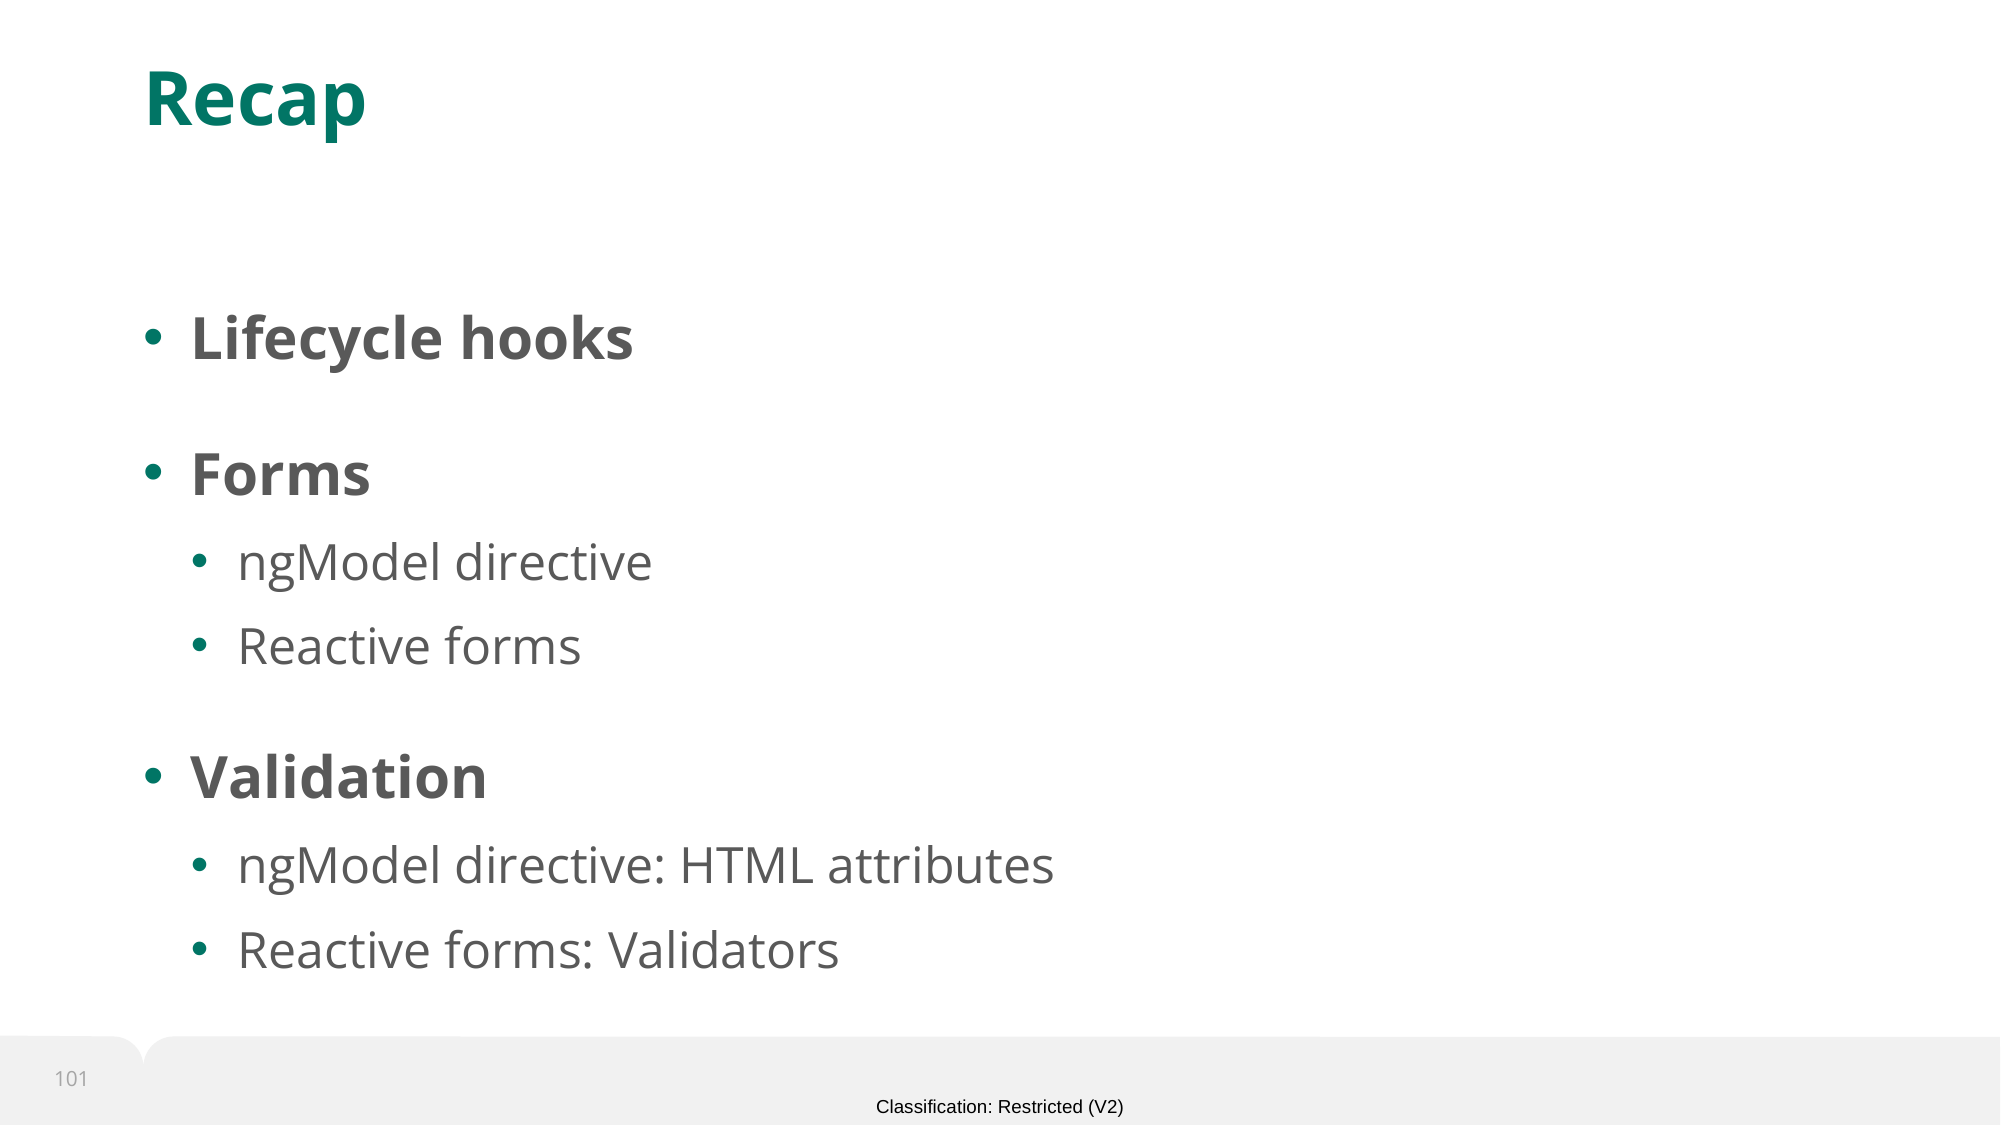

# Recap
Lifecycle hooks
Forms
ngModel directive
Reactive forms
Validation
ngModel directive: HTML attributes
Reactive forms: Validators
101